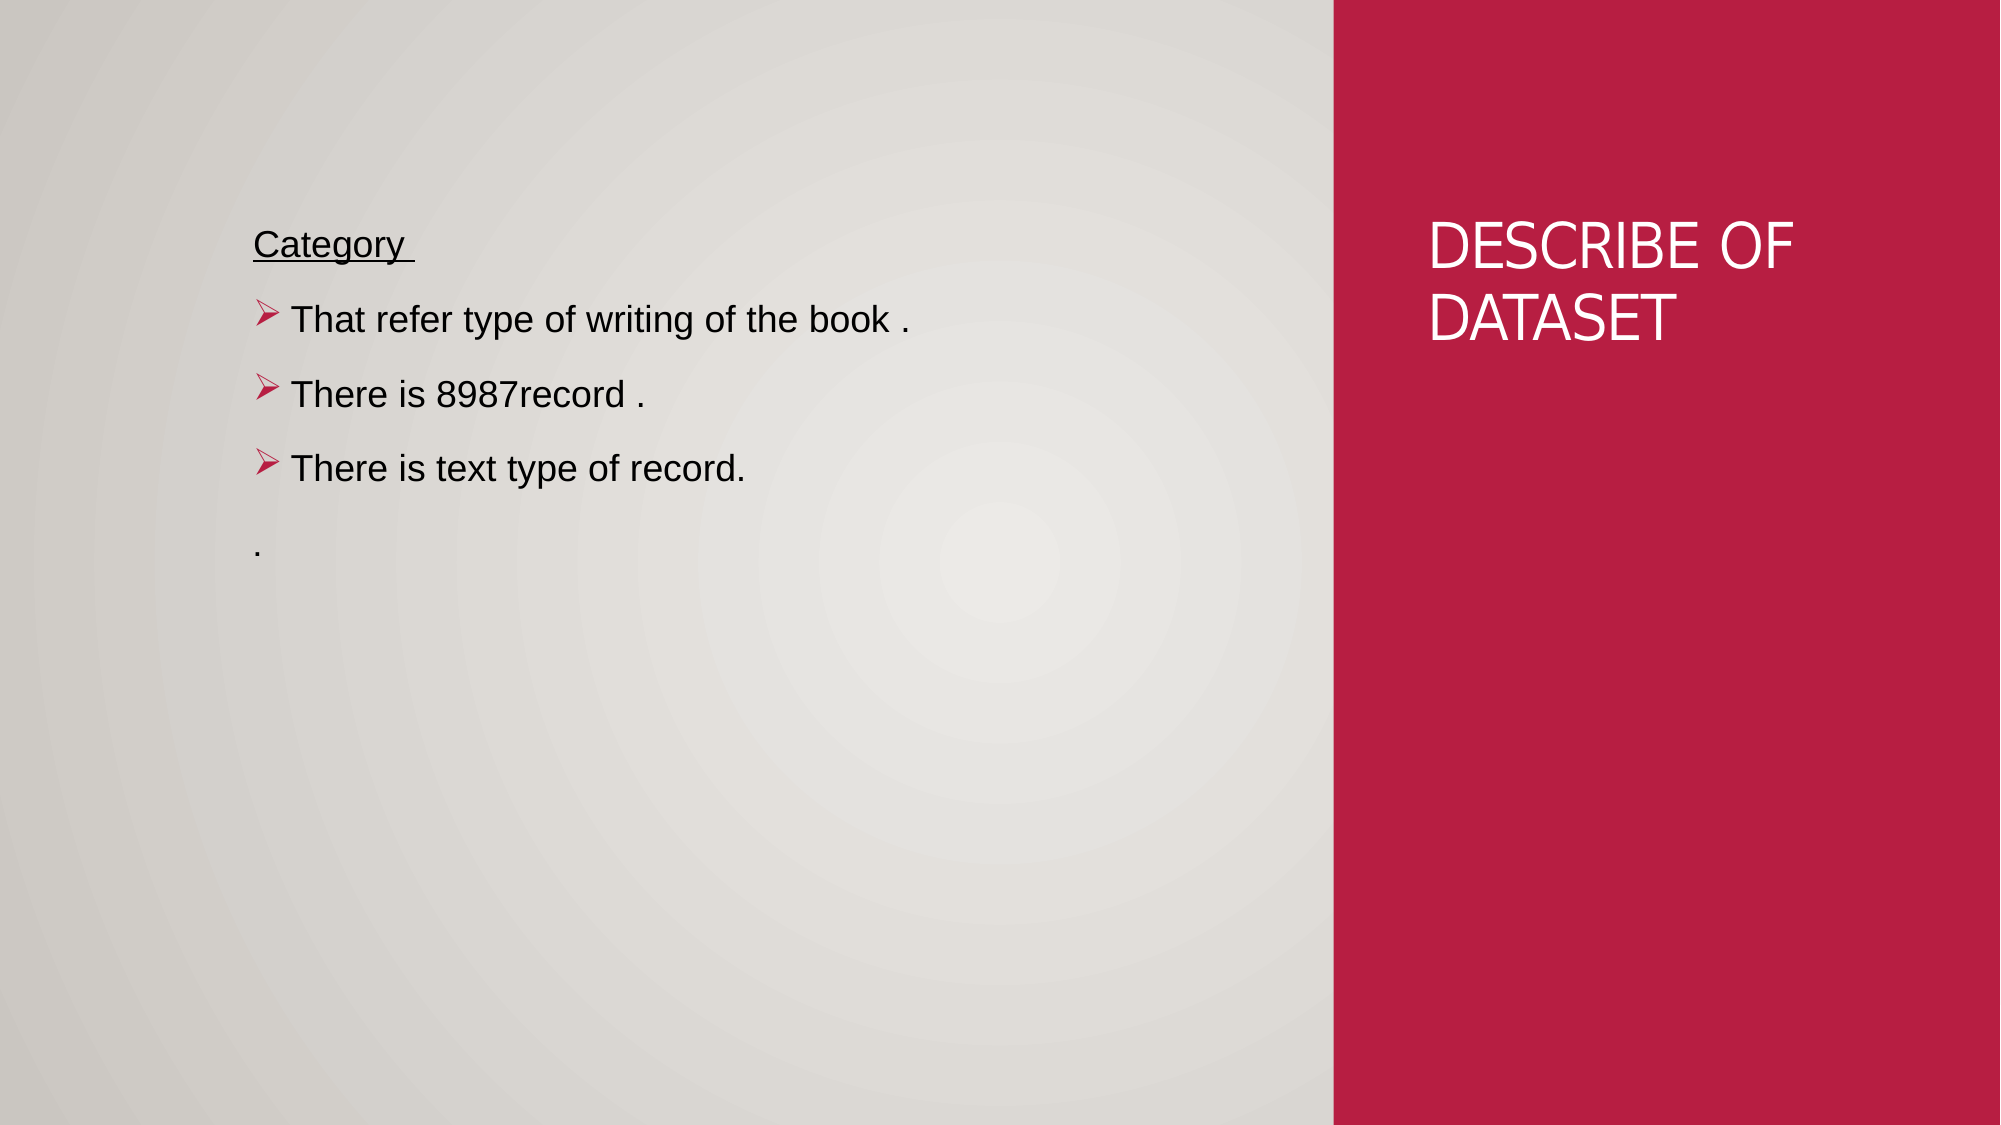

# Describe of Dataset
Category
That refer type of writing of the book .
There is 8987record .
There is text type of record.
.